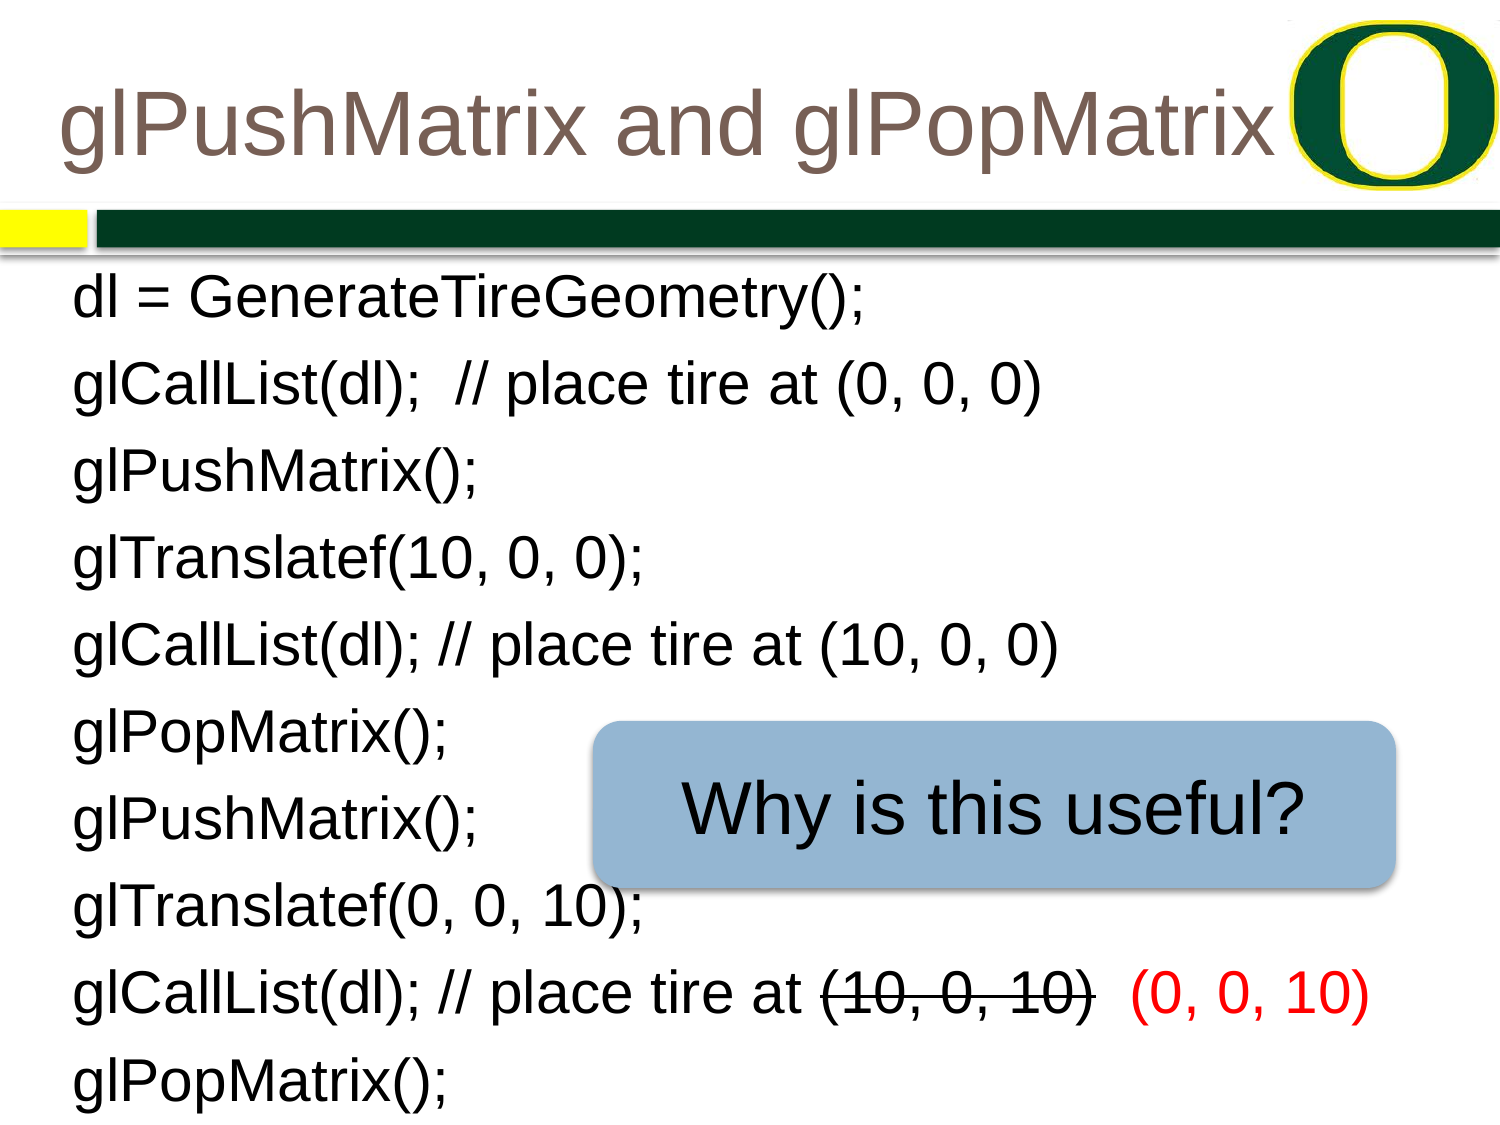

# glPushMatrix and glPopMatrix
dl = GenerateTireGeometry();
glCallList(dl);  // place tire at (0, 0, 0)
glPushMatrix();
glTranslatef(10, 0, 0);
glCallList(dl); // place tire at (10, 0, 0)
glPopMatrix();
glPushMatrix();
glTranslatef(0, 0, 10);
glCallList(dl); // place tire at (10, 0, 10)  (0, 0, 10)
glPopMatrix();
Why is this useful?